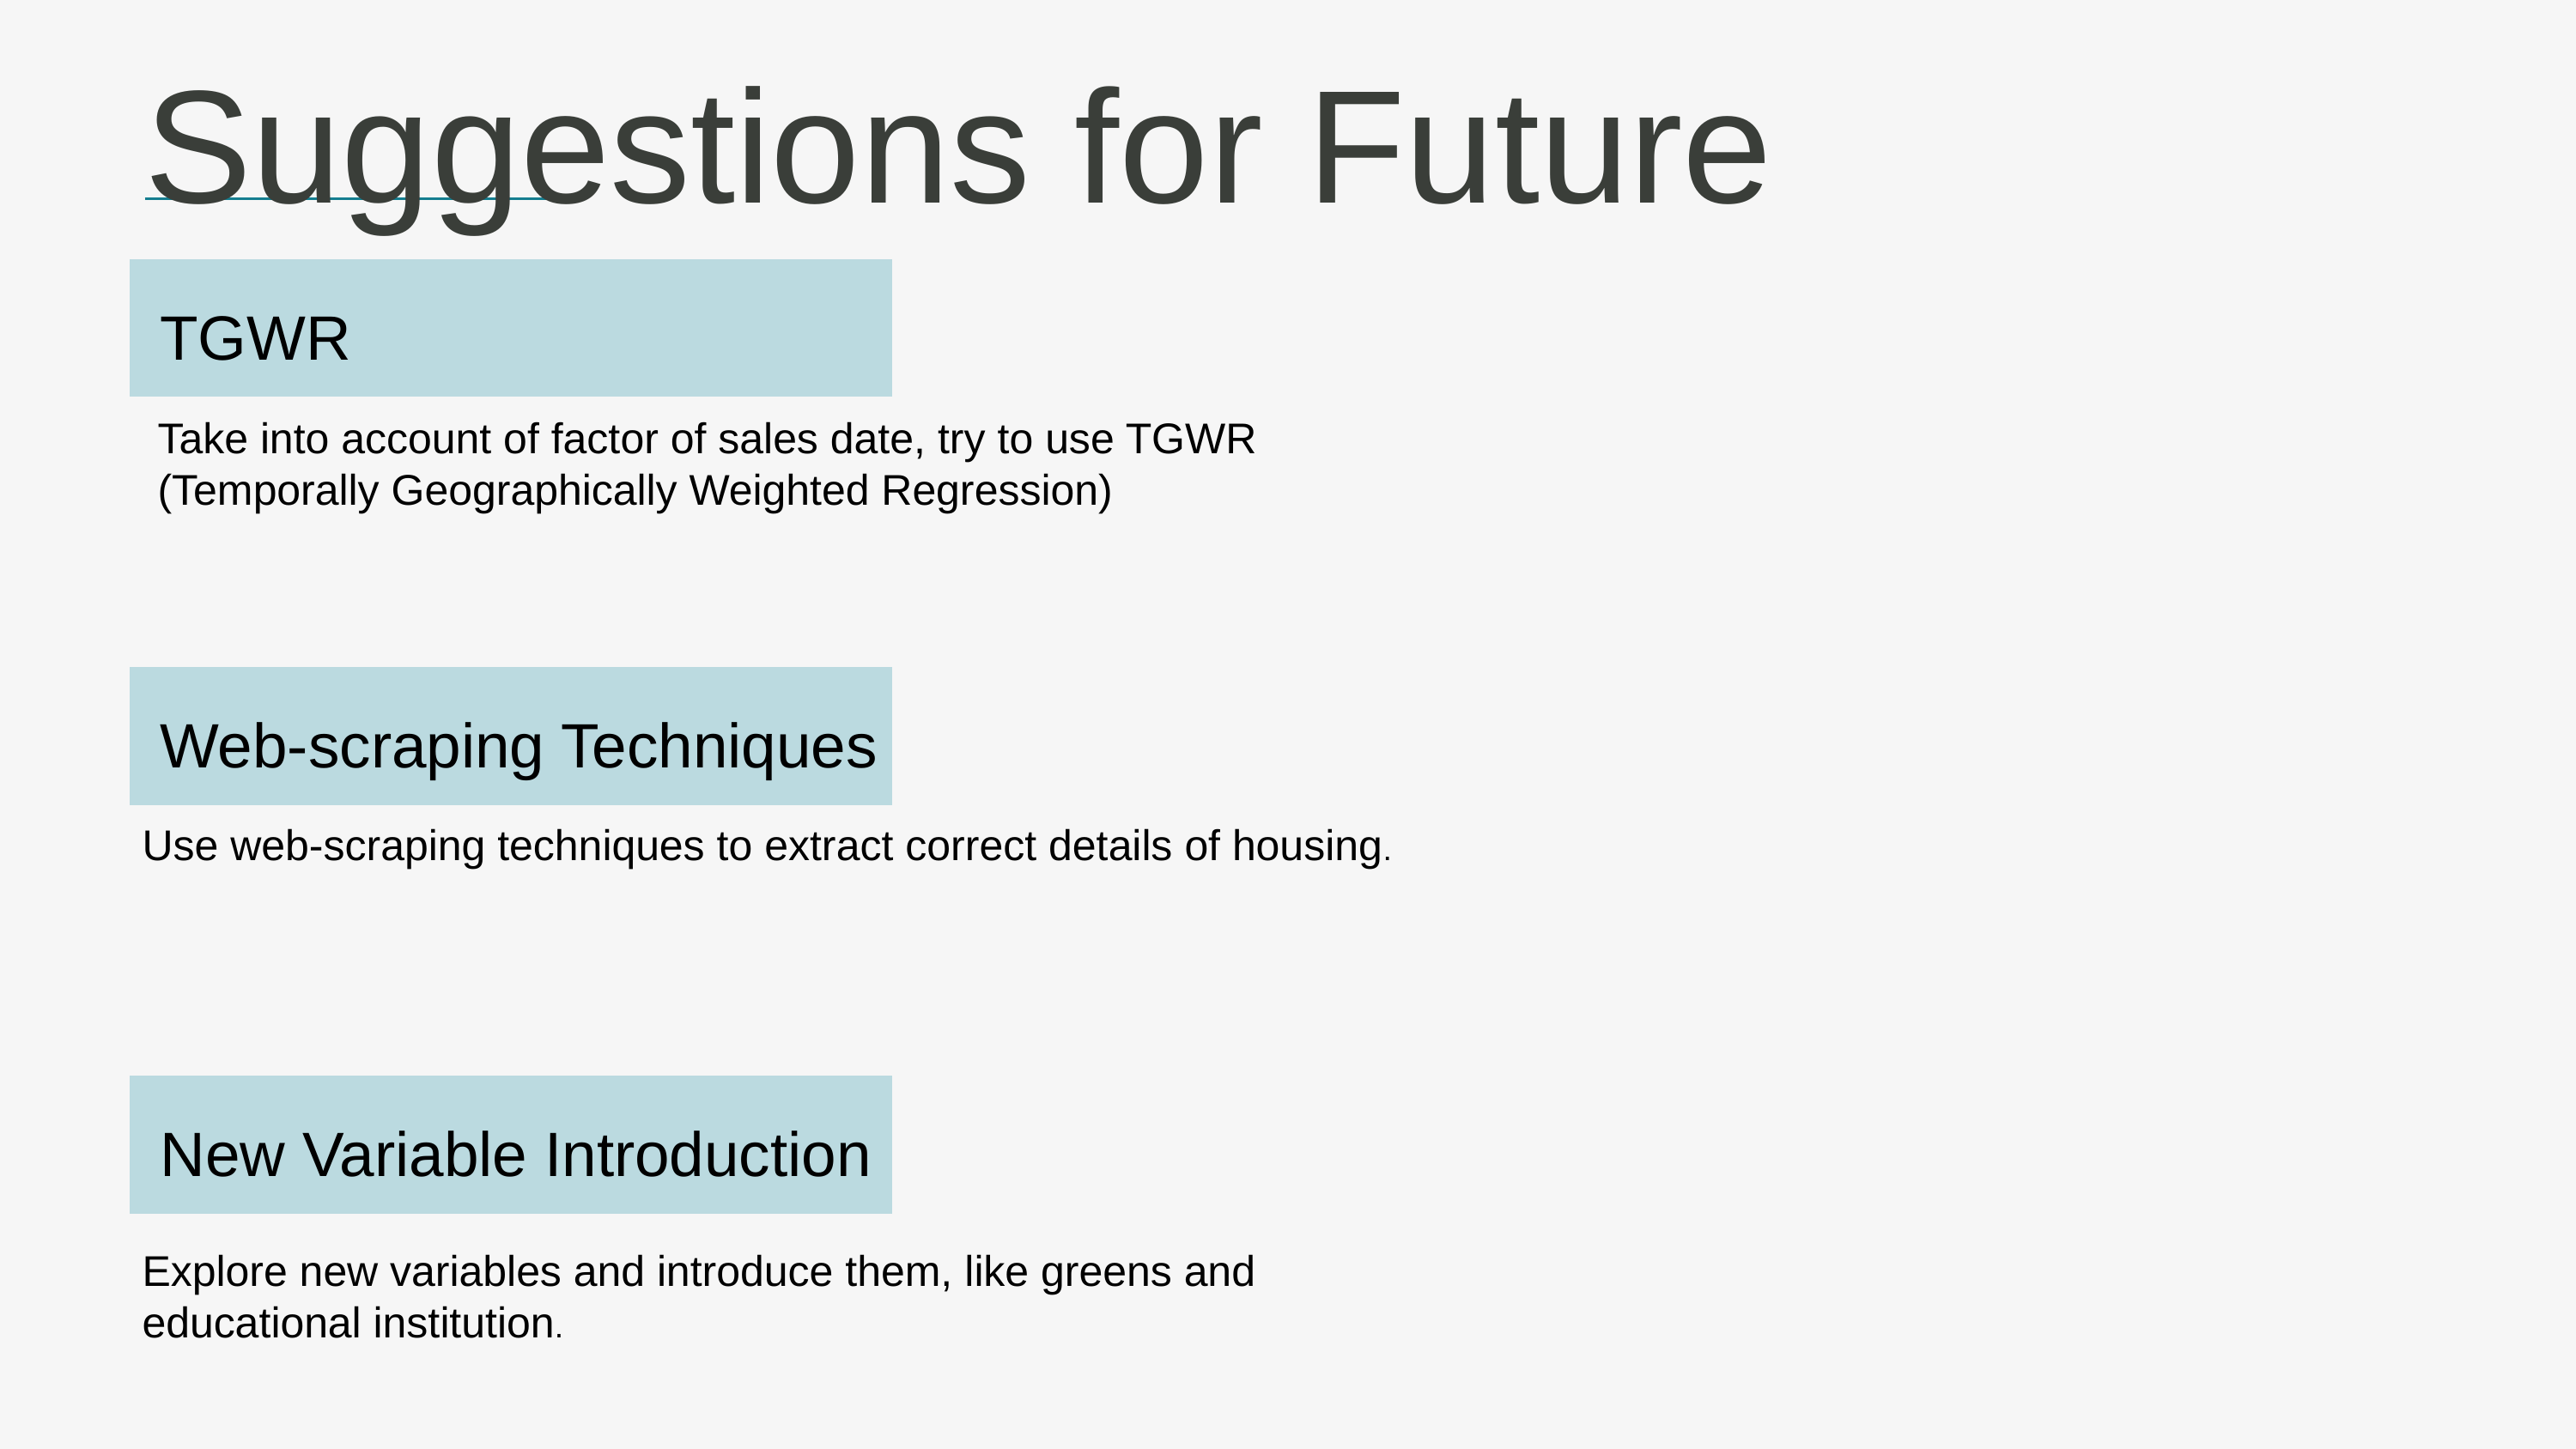

Suggestions for Future

TGWR
Take into account of factor of sales date, try to use TGWR (Temporally Geographically Weighted Regression)

Web-scraping Techniques
Use web-scraping techniques to extract correct details of housing.

New Variable Introduction
Explore new variables and introduce them, like greens and educational institution.